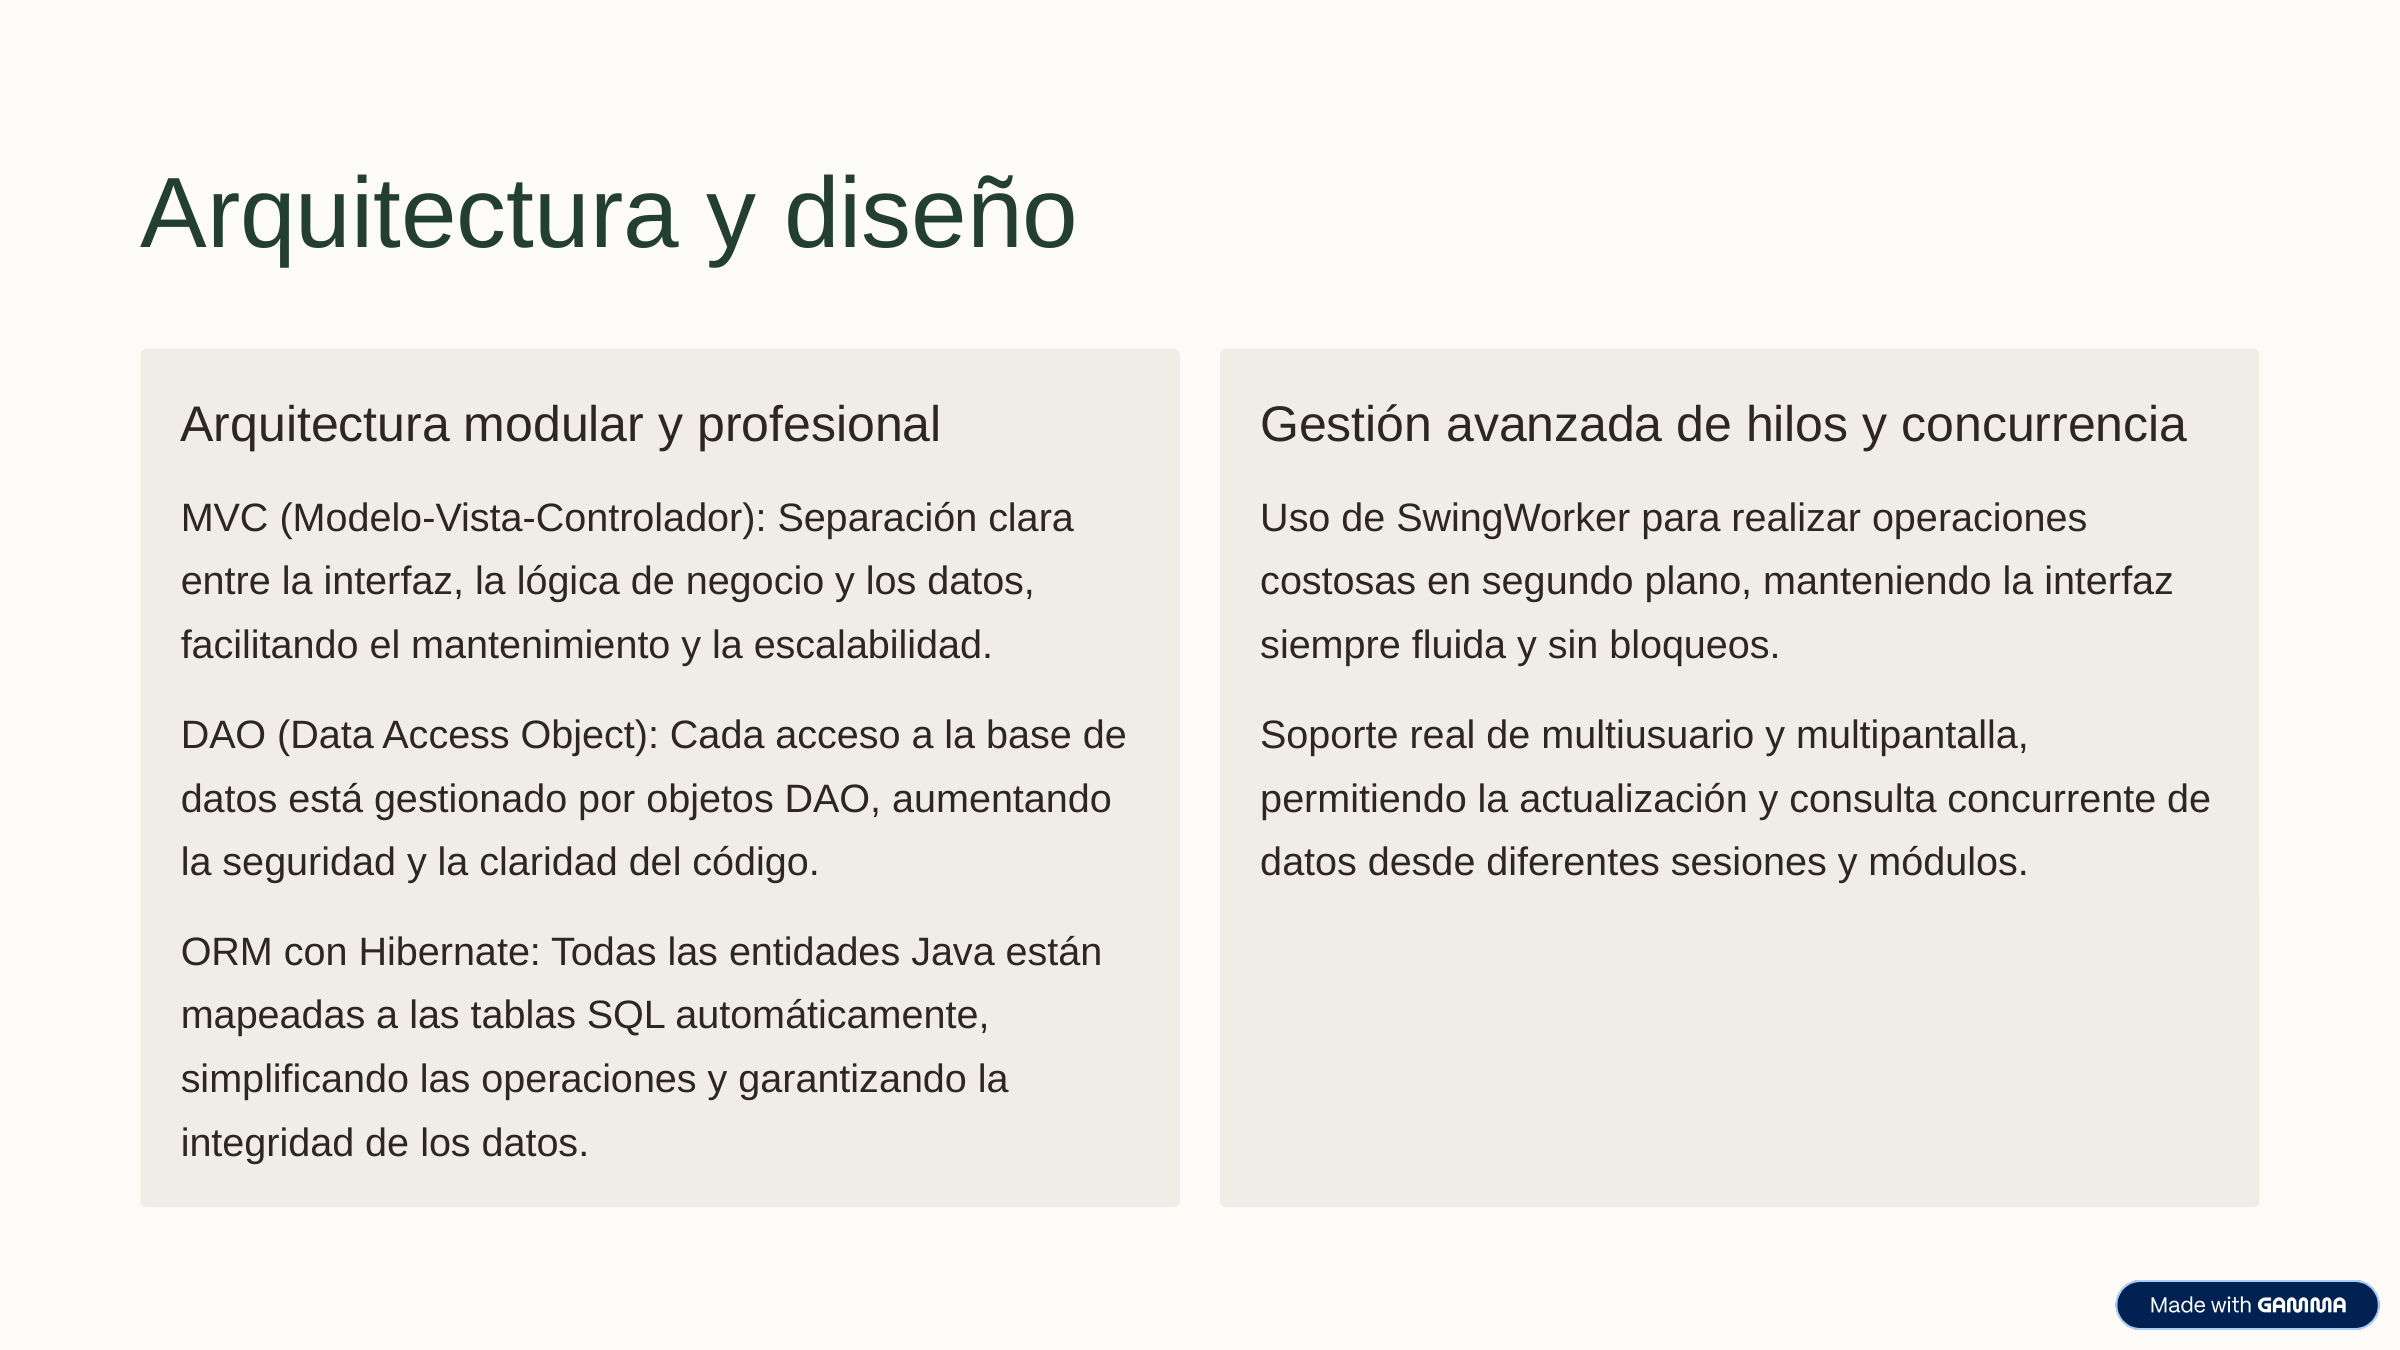

Arquitectura y diseño

Arquitectura modular y profesional
Gestión avanzada de hilos y concurrencia
MVC (Modelo-Vista-Controlador): Separación clara entre la interfaz, la lógica de negocio y los datos, facilitando el mantenimiento y la escalabilidad.
Uso de SwingWorker para realizar operaciones costosas en segundo plano, manteniendo la interfaz siempre fluida y sin bloqueos.
DAO (Data Access Object): Cada acceso a la base de datos está gestionado por objetos DAO, aumentando la seguridad y la claridad del código.
Soporte real de multiusuario y multipantalla, permitiendo la actualización y consulta concurrente de datos desde diferentes sesiones y módulos.
ORM con Hibernate: Todas las entidades Java están mapeadas a las tablas SQL automáticamente, simplificando las operaciones y garantizando la integridad de los datos.